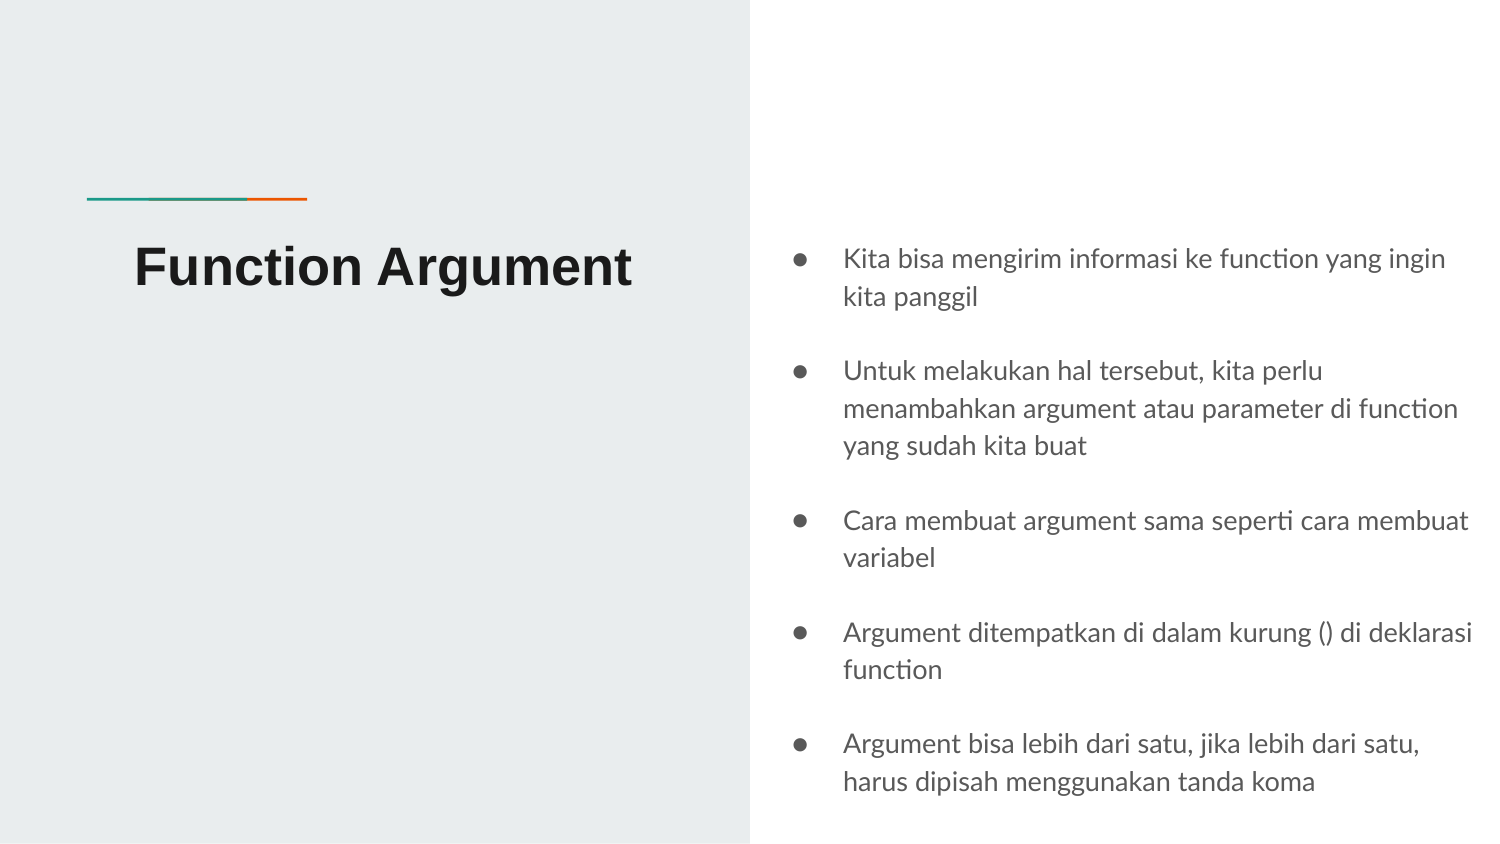

# Function Argument
Kita bisa mengirim informasi ke function yang ingin kita panggil

Untuk melakukan hal tersebut, kita perlu menambahkan argument atau parameter di function yang sudah kita buat

Cara membuat argument sama seperti cara membuat variabel

Argument ditempatkan di dalam kurung () di deklarasi function

Argument bisa lebih dari satu, jika lebih dari satu, harus dipisah menggunakan tanda koma